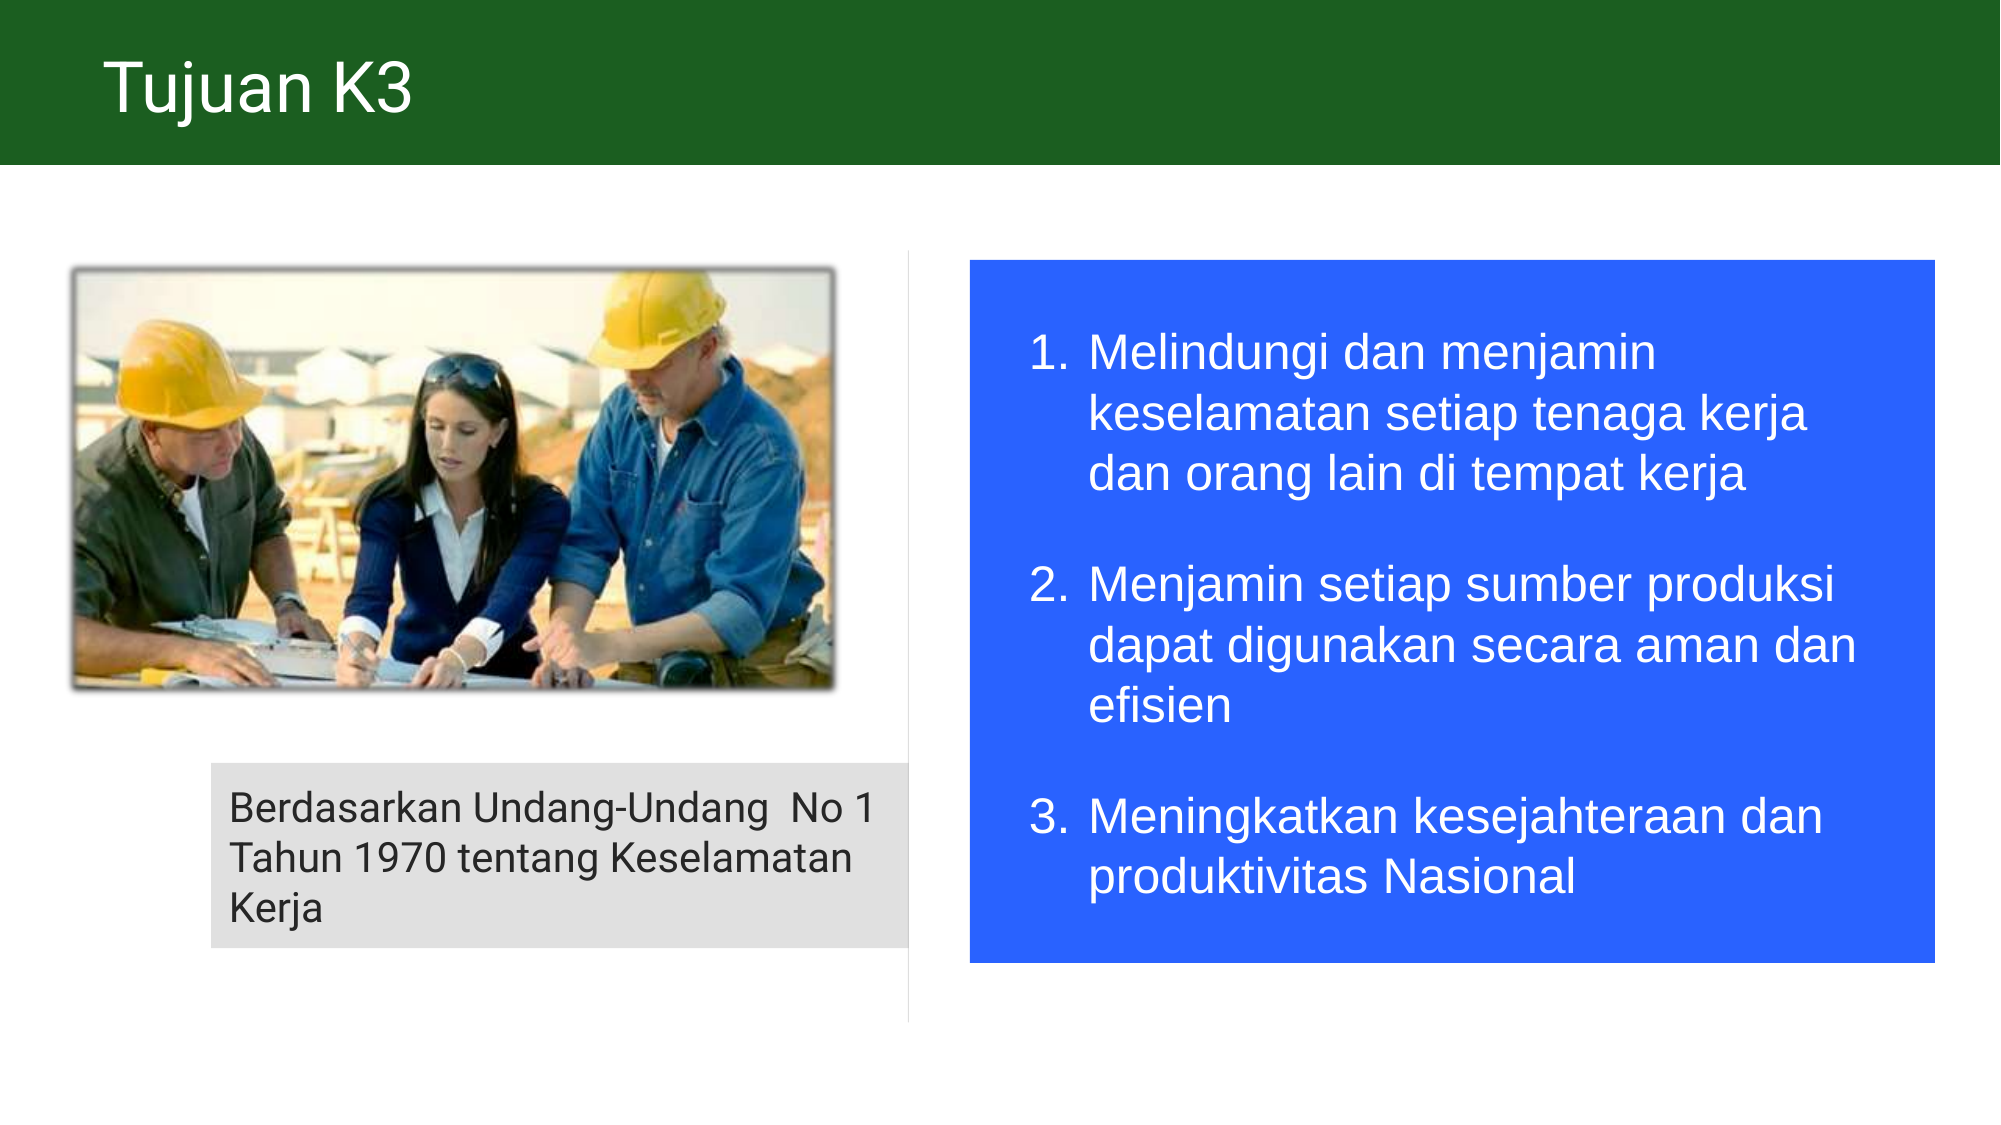

# Tujuan K3

Melindungi dan menjamin keselamatan setiap tenaga kerja dan orang lain di tempat kerja
Menjamin setiap sumber produksi dapat digunakan secara aman dan efisien
Meningkatkan kesejahteraan dan produktivitas Nasional
Berdasarkan Undang-Undang  No 1 Tahun 1970 tentang Keselamatan  Kerja